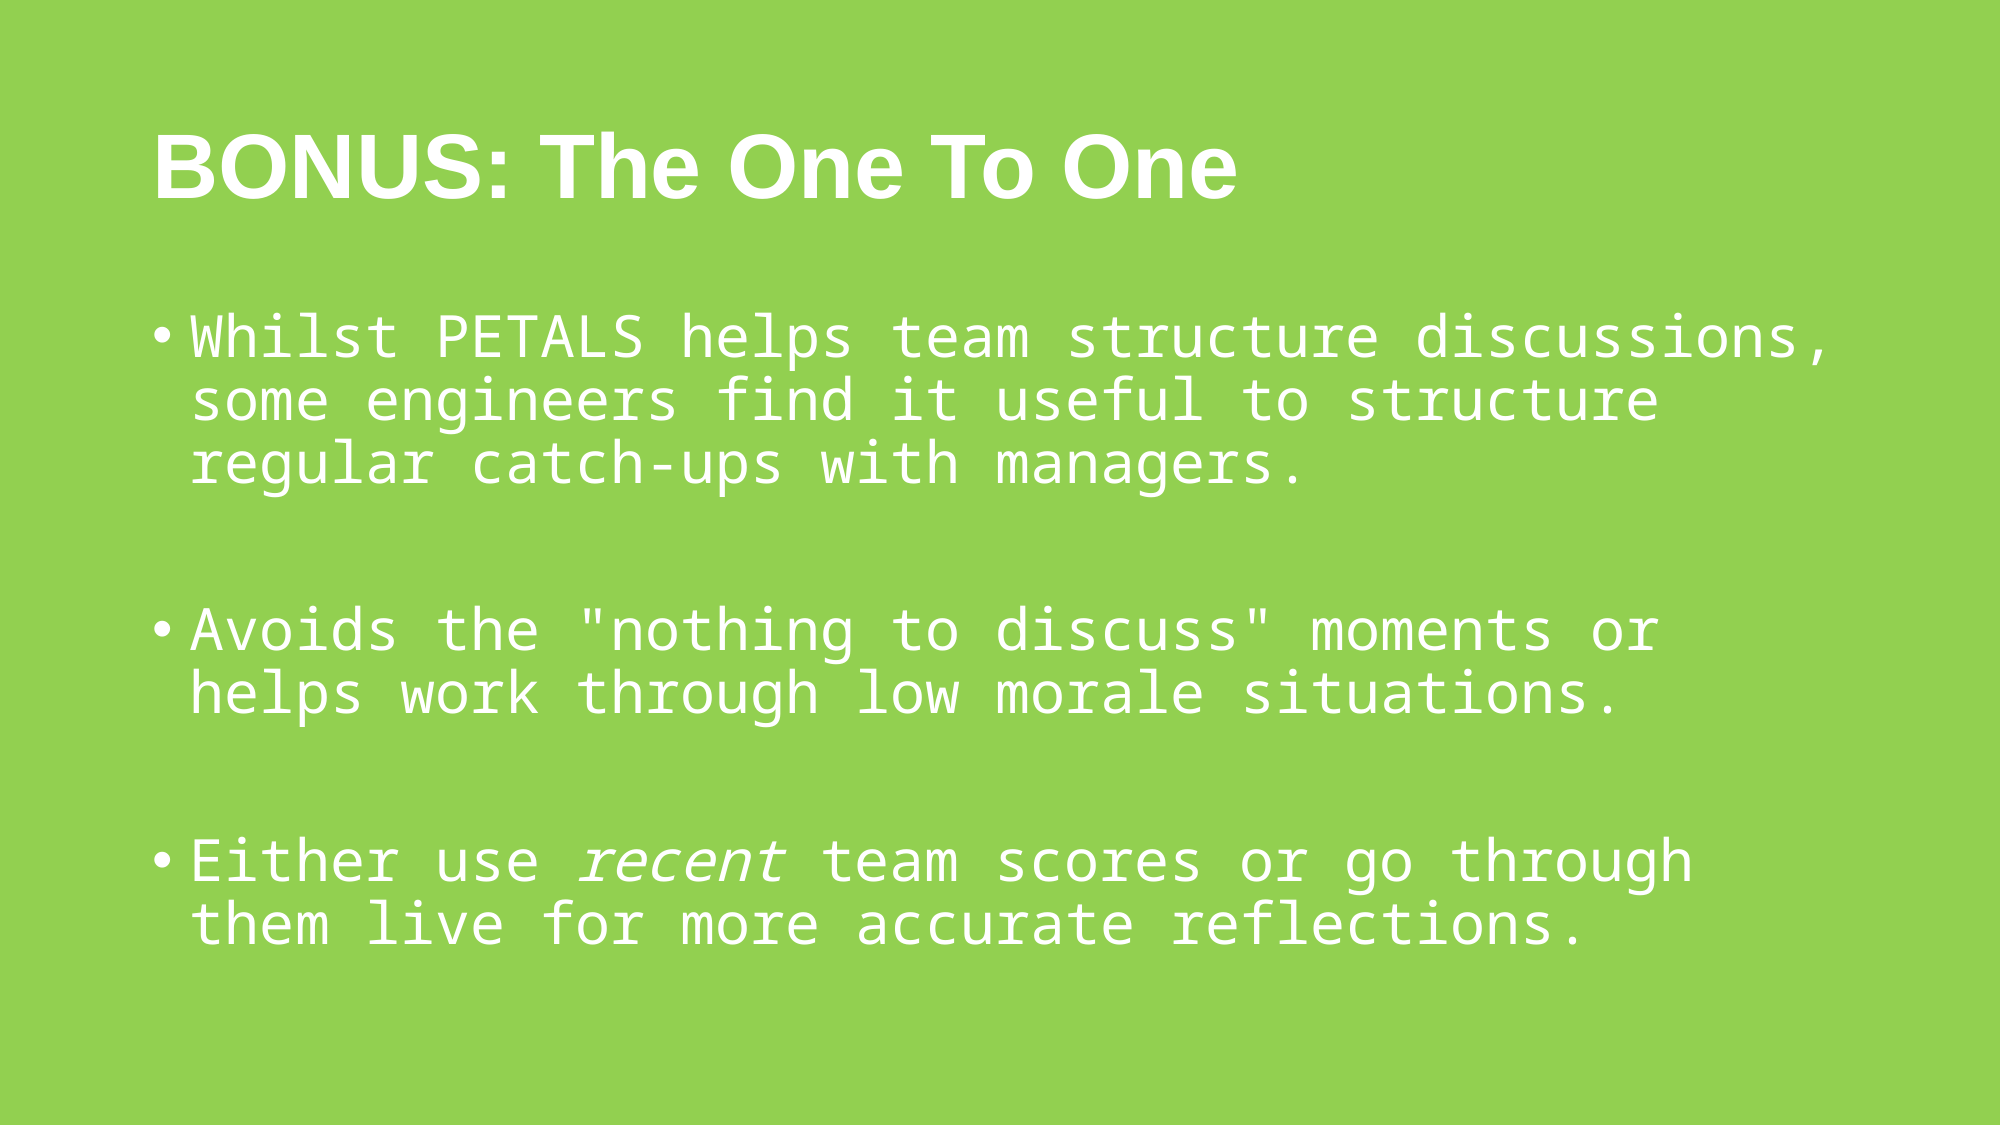

# BONUS: The One To One
Whilst PETALS helps team structure discussions, some engineers find it useful to structure regular catch-ups with managers.

Avoids the "nothing to discuss" moments or helps work through low morale situations.

Either use recent team scores or go through them live for more accurate reflections.